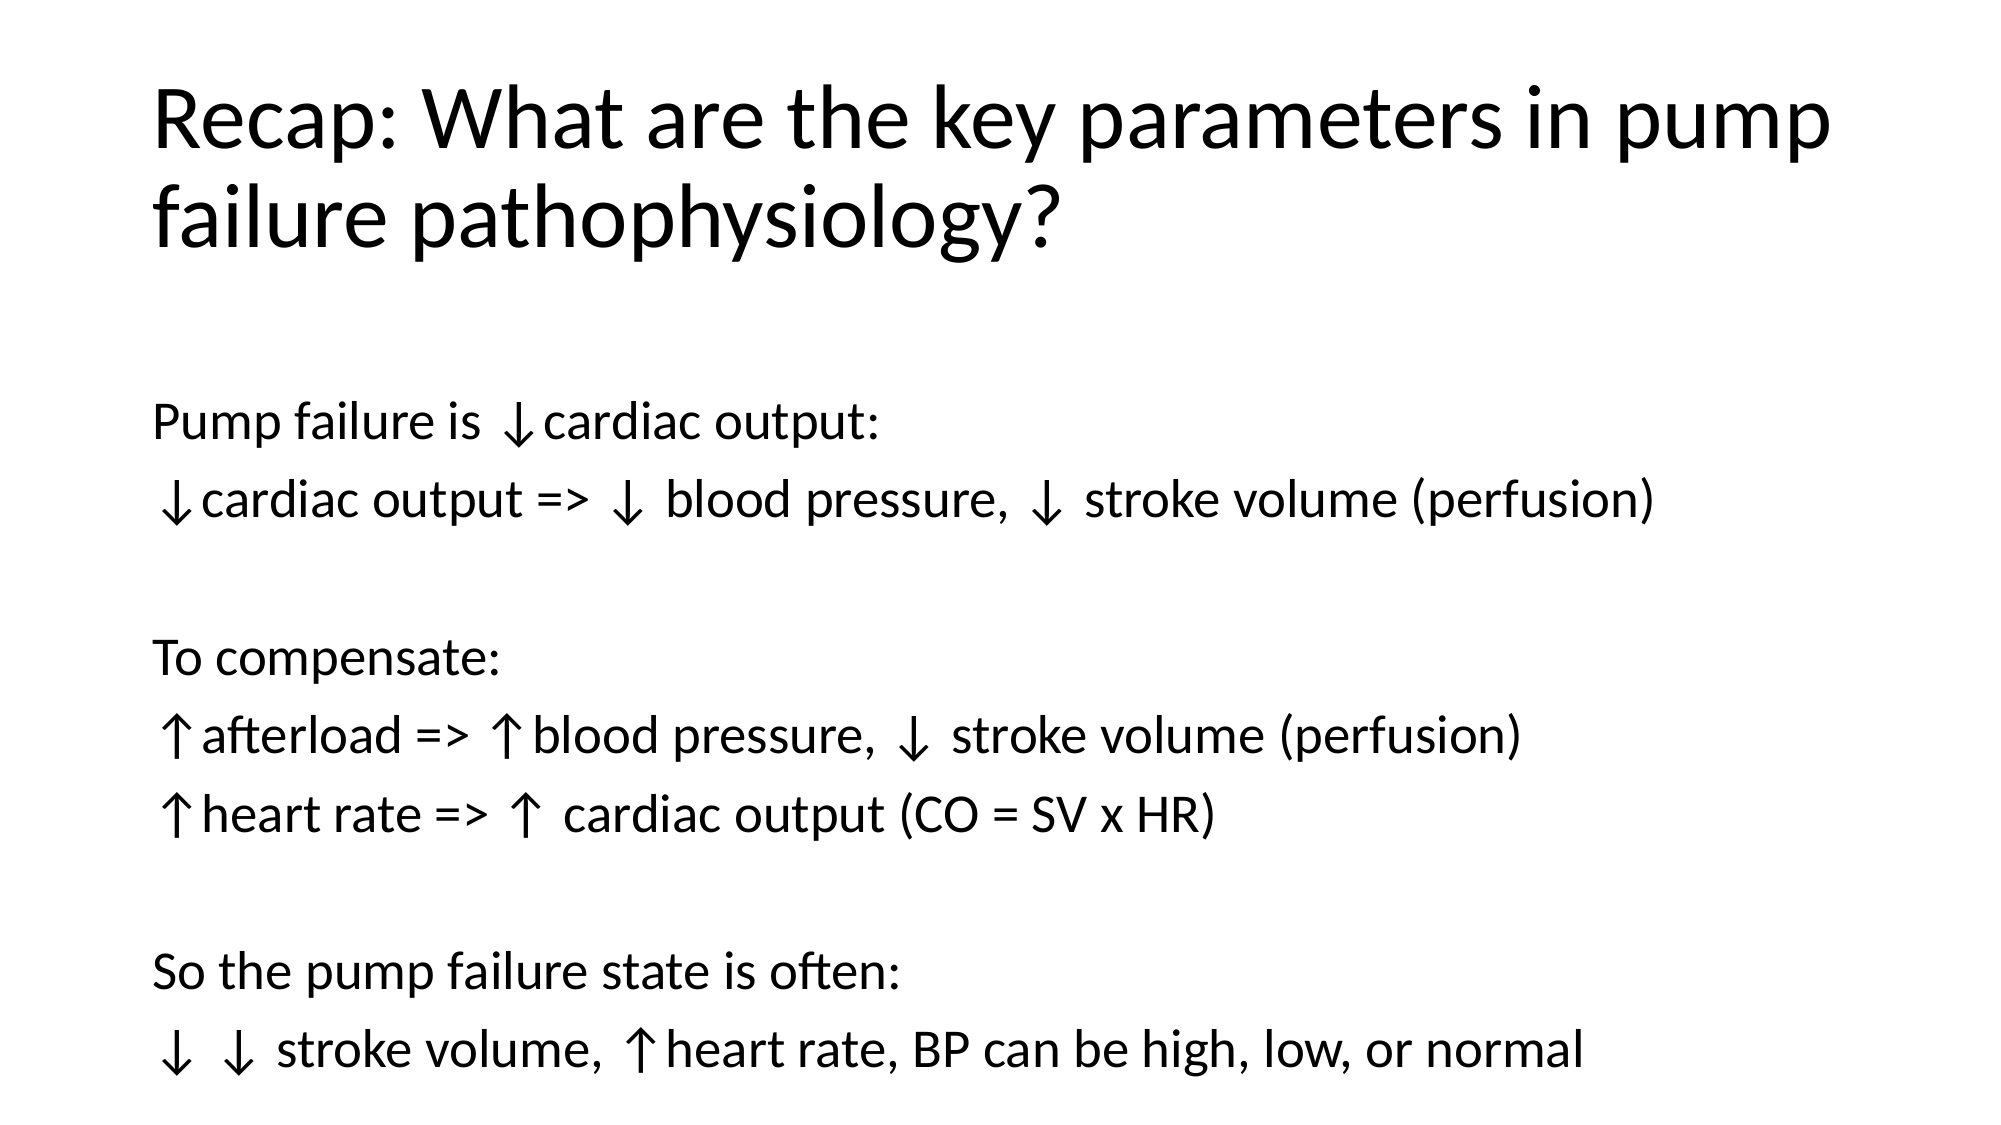

# Recap: What are the key parameters in pump failure pathophysiology?

Pump failure is ↓cardiac output:
↓cardiac output => ↓ blood pressure, ↓ stroke volume (perfusion)

To compensate:
↑afterload => ↑blood pressure, ↓ stroke volume (perfusion)
↑heart rate => ↑ cardiac output (CO = SV x HR)

So the pump failure state is often:
↓ ↓ stroke volume, ↑heart rate, BP can be high, low, or normal